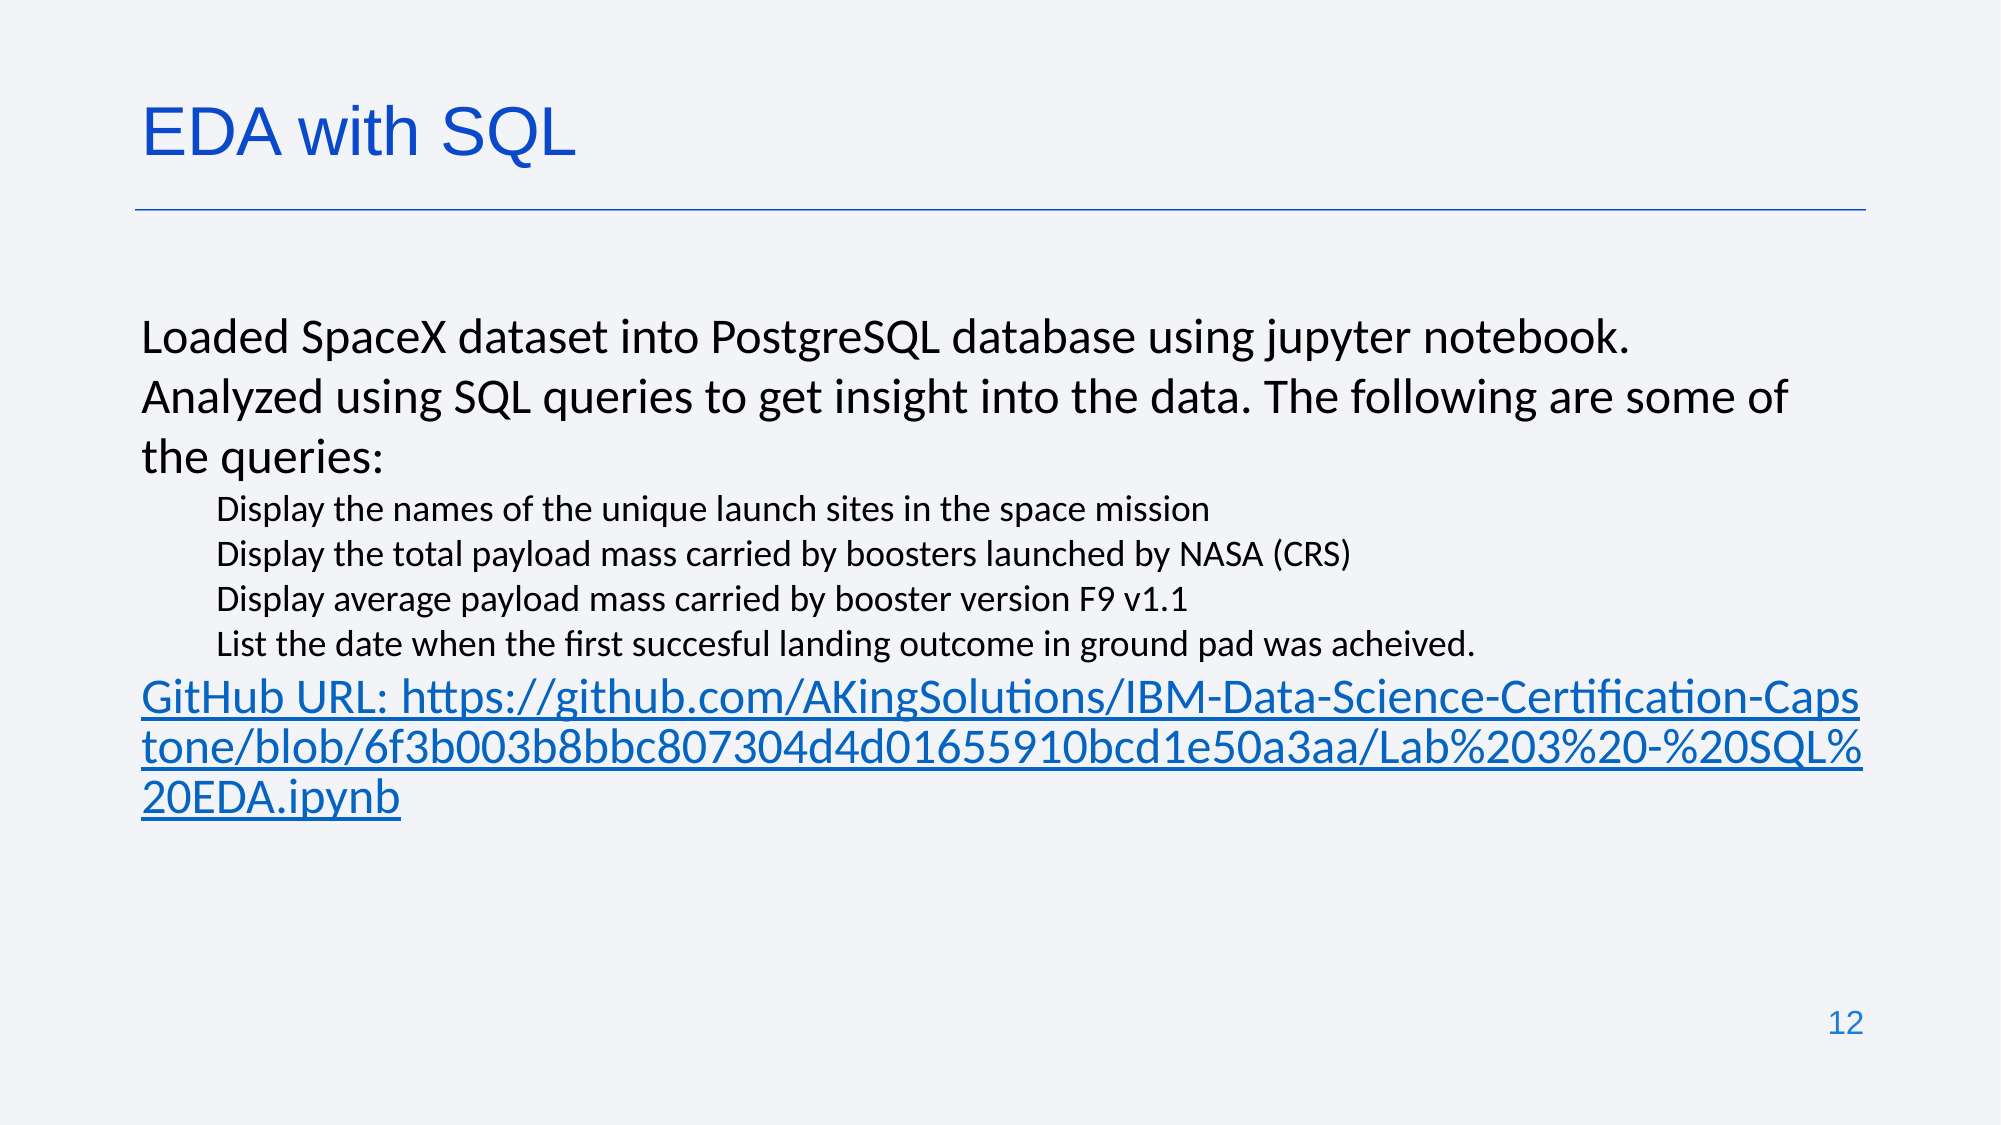

EDA with SQL
Loaded SpaceX dataset into PostgreSQL database using jupyter notebook.
Analyzed using SQL queries to get insight into the data. The following are some of the queries:
Display the names of the unique launch sites in the space mission
Display the total payload mass carried by boosters launched by NASA (CRS)
Display average payload mass carried by booster version F9 v1.1
List the date when the first succesful landing outcome in ground pad was acheived.
GitHub URL: https://github.com/AKingSolutions/IBM-Data-Science-Certification-Capstone/blob/6f3b003b8bbc807304d4d01655910bcd1e50a3aa/Lab%203%20-%20SQL%20EDA.ipynb

12